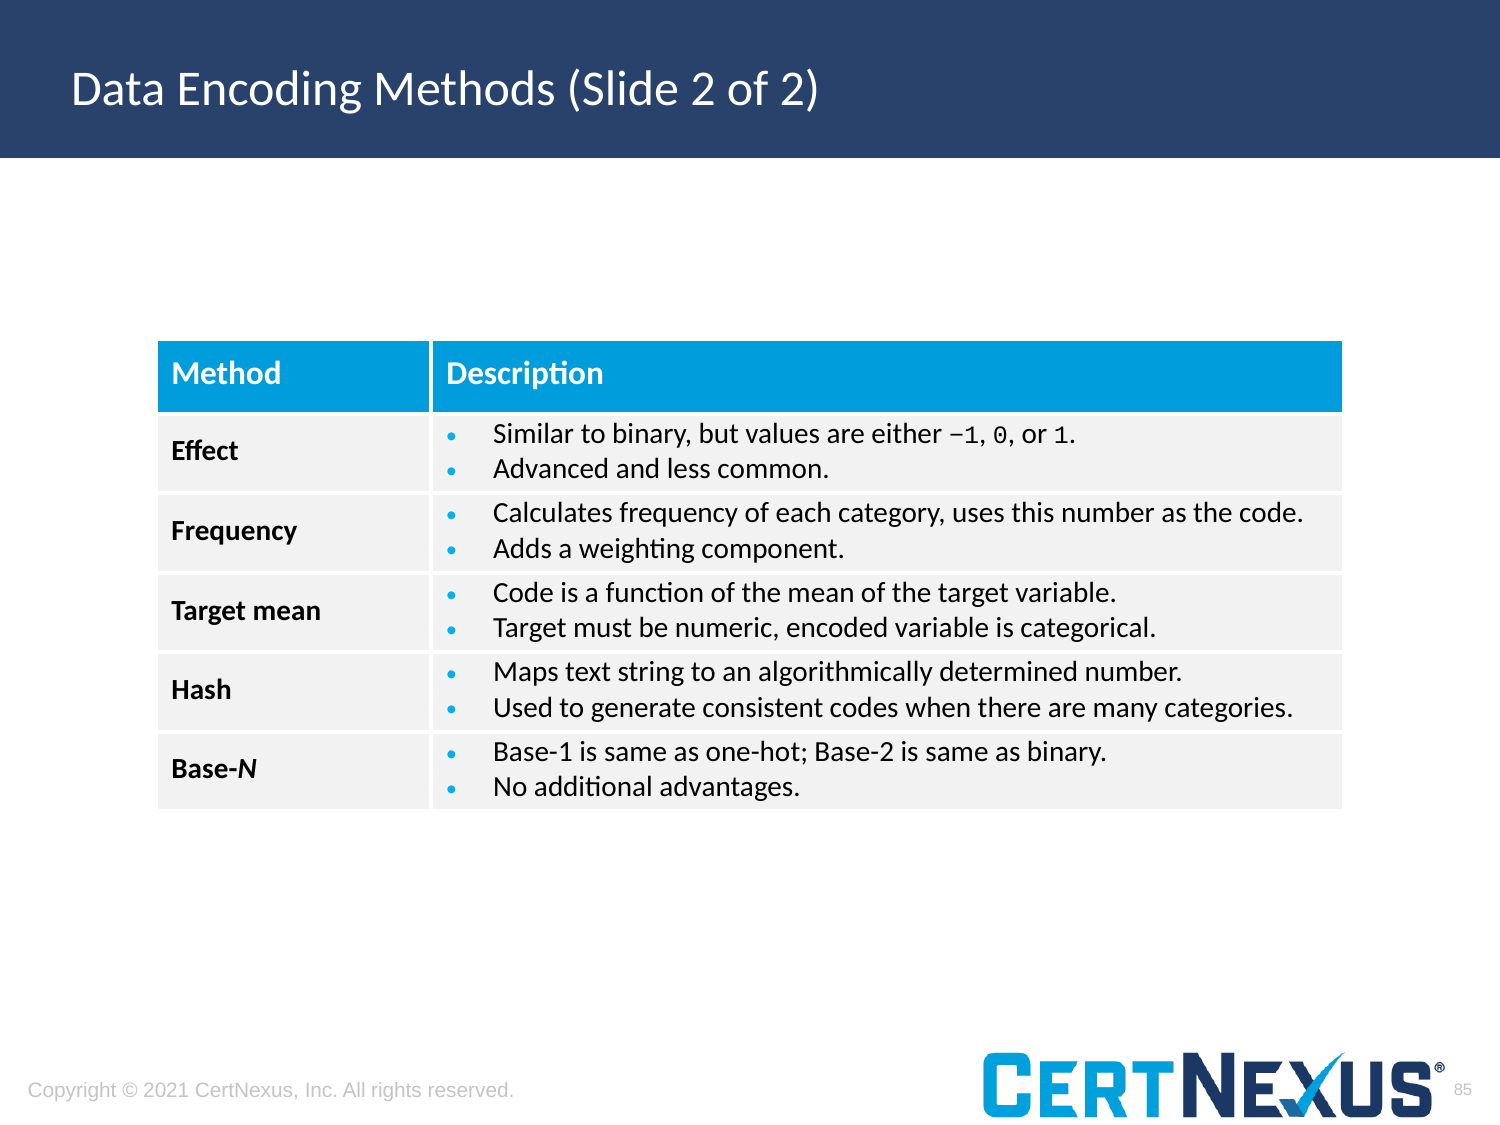

# Data Encoding Methods (Slide 2 of 2)
| Method | Description |
| --- | --- |
| Effect | Similar to binary, but values are either −1, 0, or 1. Advanced and less common. |
| Frequency | Calculates frequency of each category, uses this number as the code. Adds a weighting component. |
| Target mean | Code is a function of the mean of the target variable. Target must be numeric, encoded variable is categorical. |
| Hash | Maps text string to an algorithmically determined number. Used to generate consistent codes when there are many categories. |
| Base-N | Base-1 is same as one-hot; Base-2 is same as binary. No additional advantages. |
85